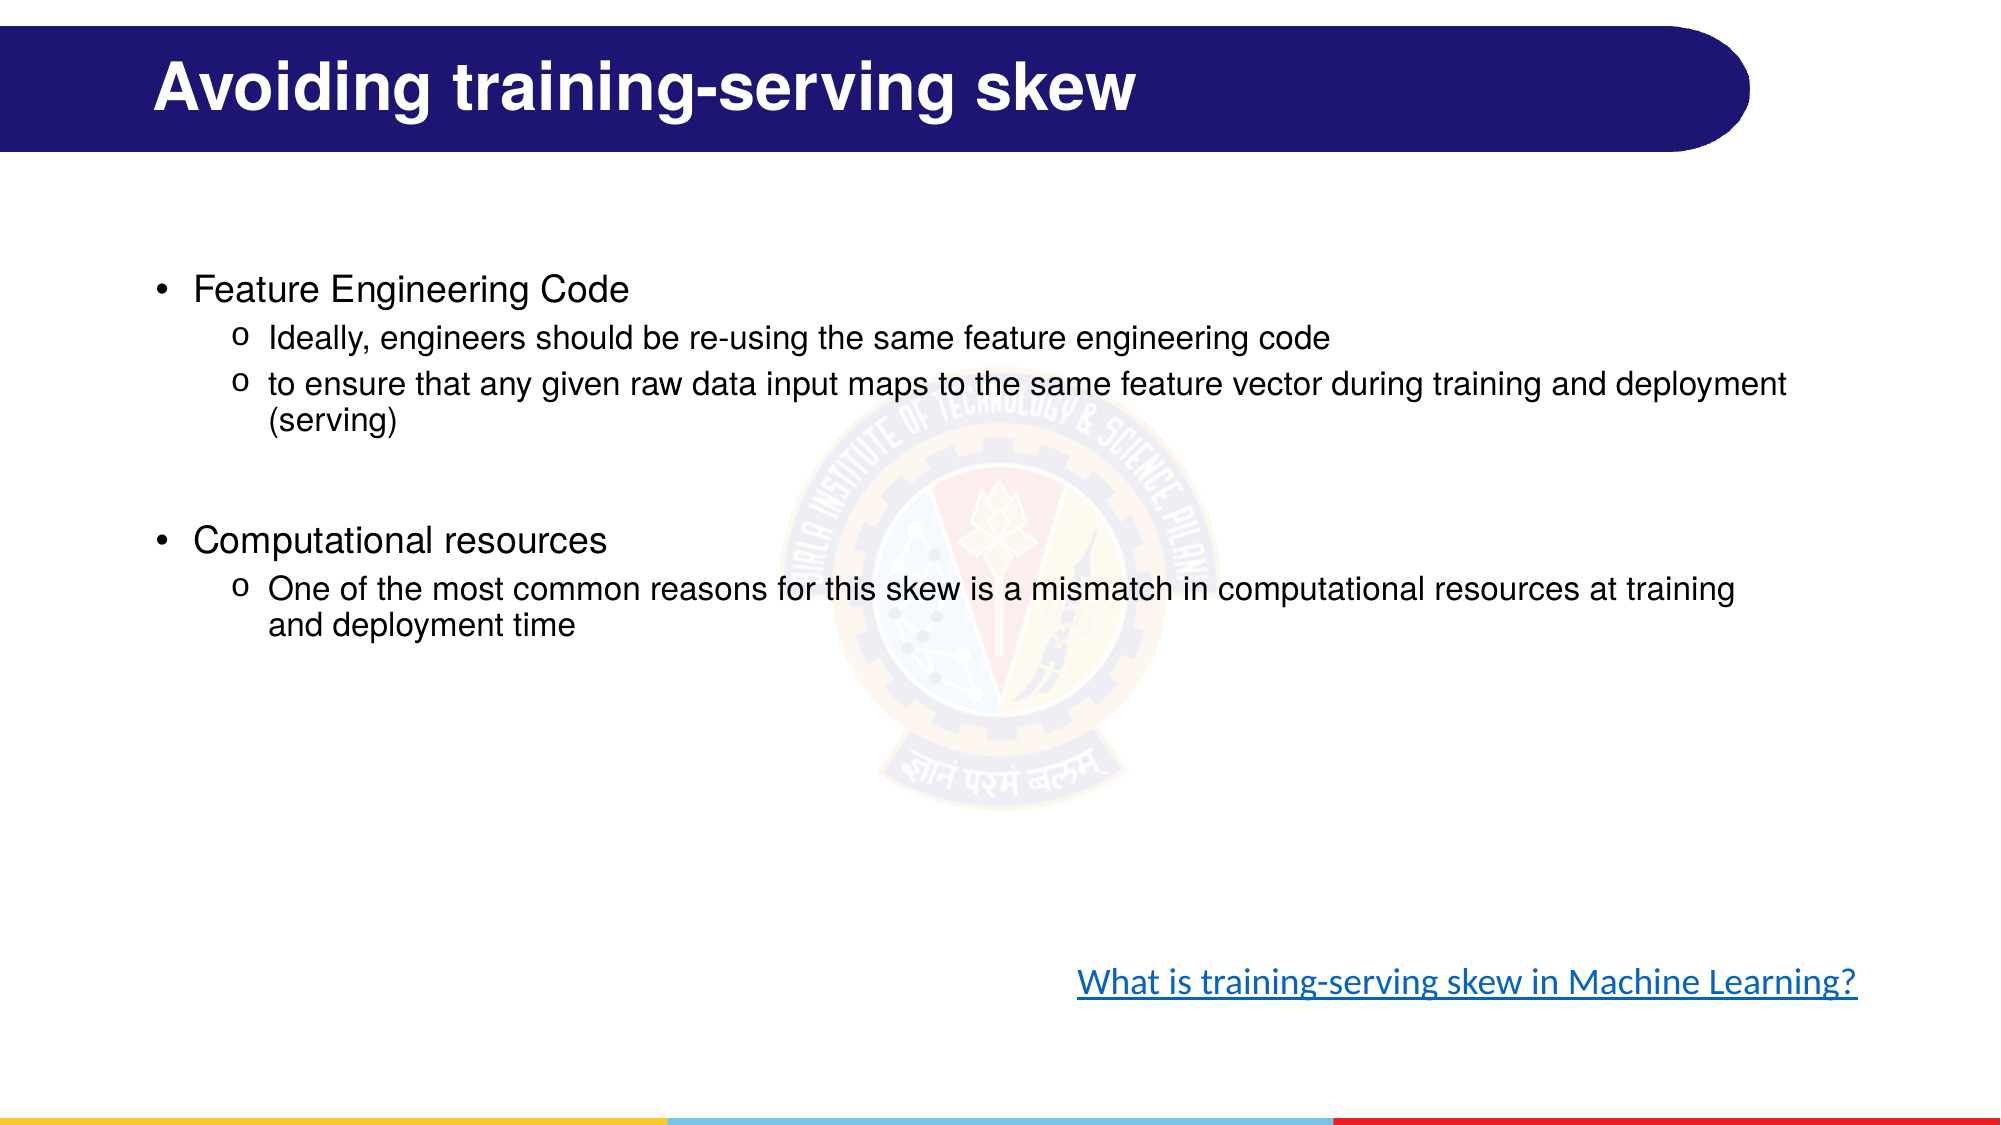

# Avoiding training-serving skew

Feature Engineering Code
Ideally, engineers should be re-using the same feature engineering code
to ensure that any given raw data input maps to the same feature vector during training and deployment (serving)

Computational resources
One of the most common reasons for this skew is a mismatch in computational resources at training and deployment time
What is training-serving skew in Machine Learning?